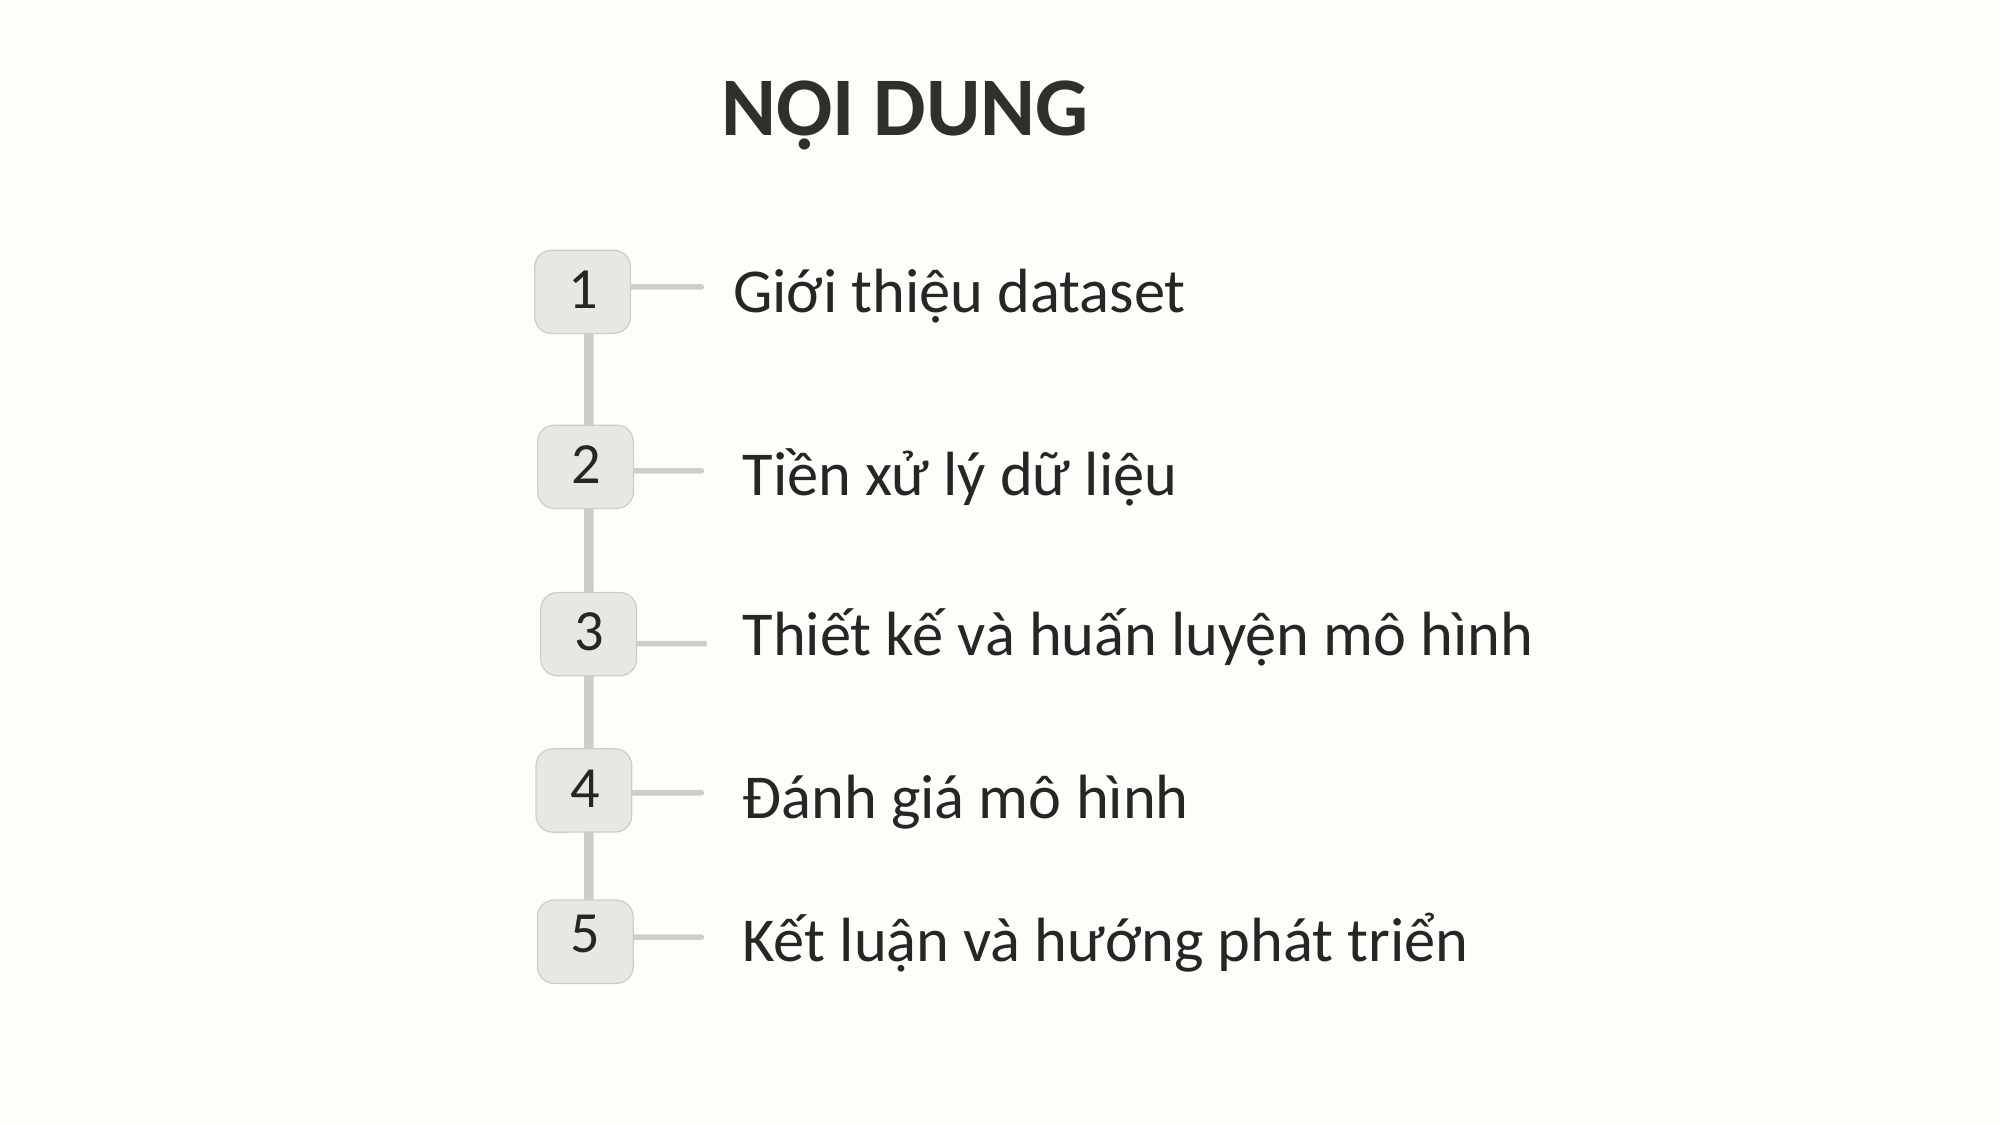

NỘI DUNG
Giới thiệu dataset

1

Tiền xử lý dữ liệu
2

Thiết kế và huấn luyện mô hình

3

Đánh giá mô hình
4

Kết luận và hướng phát triển
5